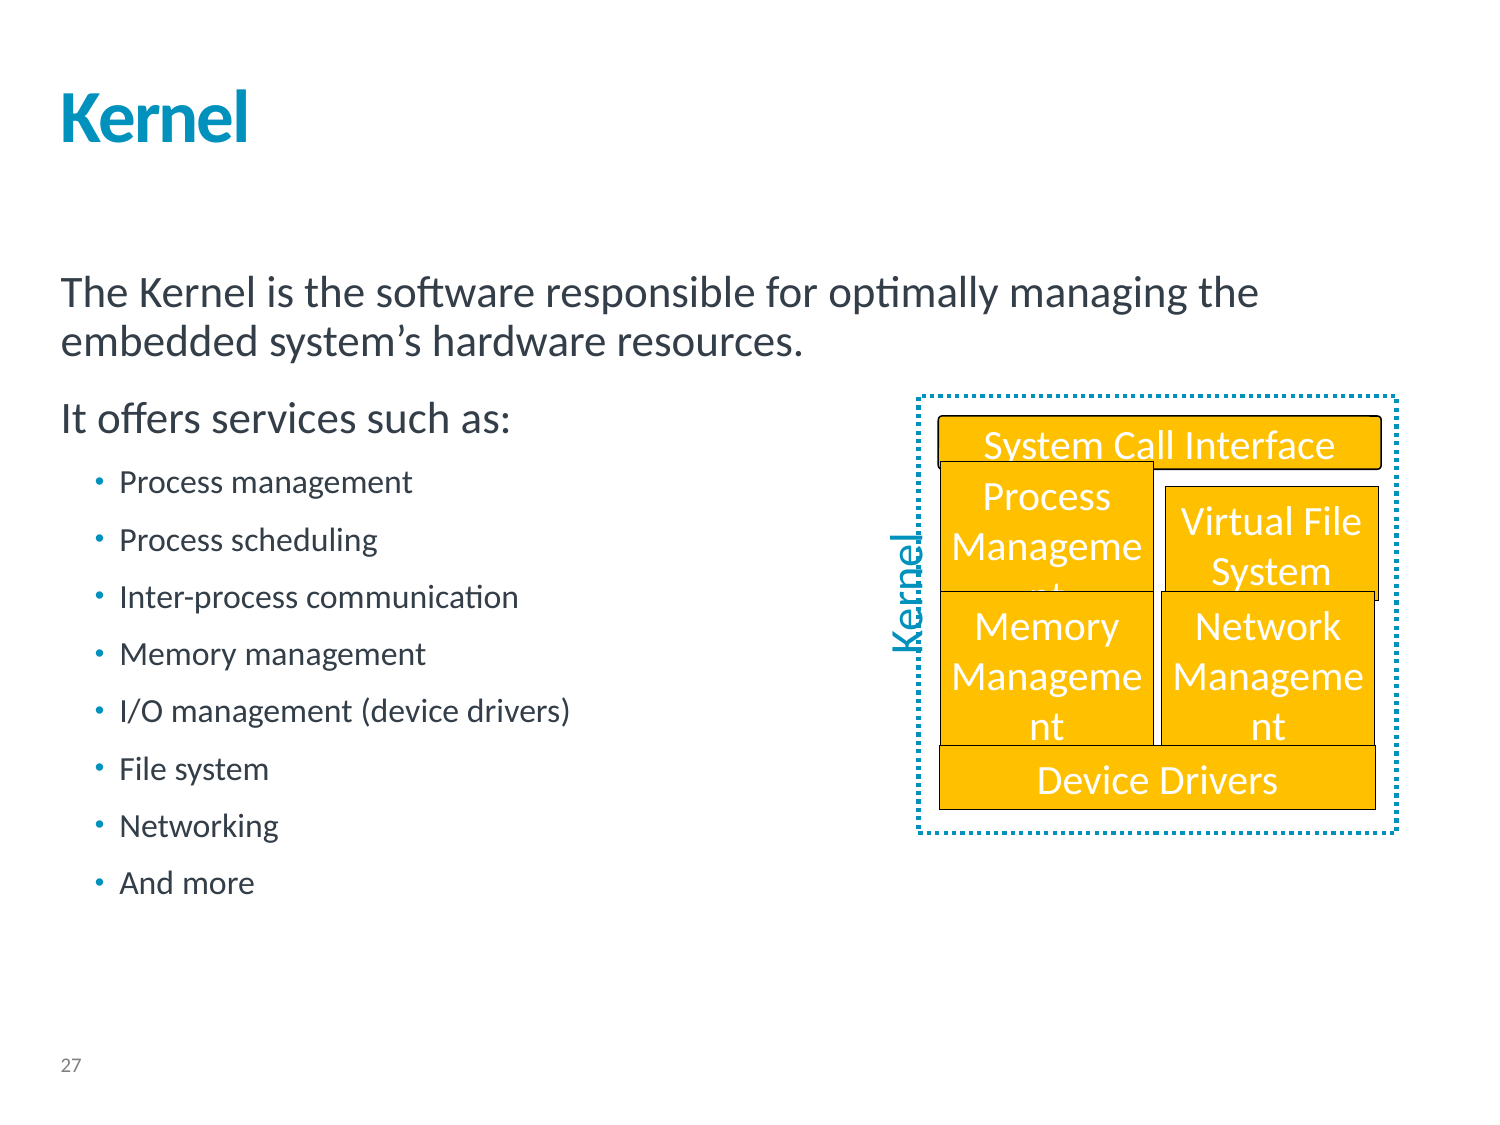

# Kernel
The Kernel is the software responsible for optimally managing the embedded system’s hardware resources.
It offers services such as:
Process management
Process scheduling
Inter-process communication
Memory management
I/O management (device drivers)
File system
Networking
And more

System Call Interface

Process Management
Virtual File System
Kernel
Memory Management
Network Management
Device Drivers
27